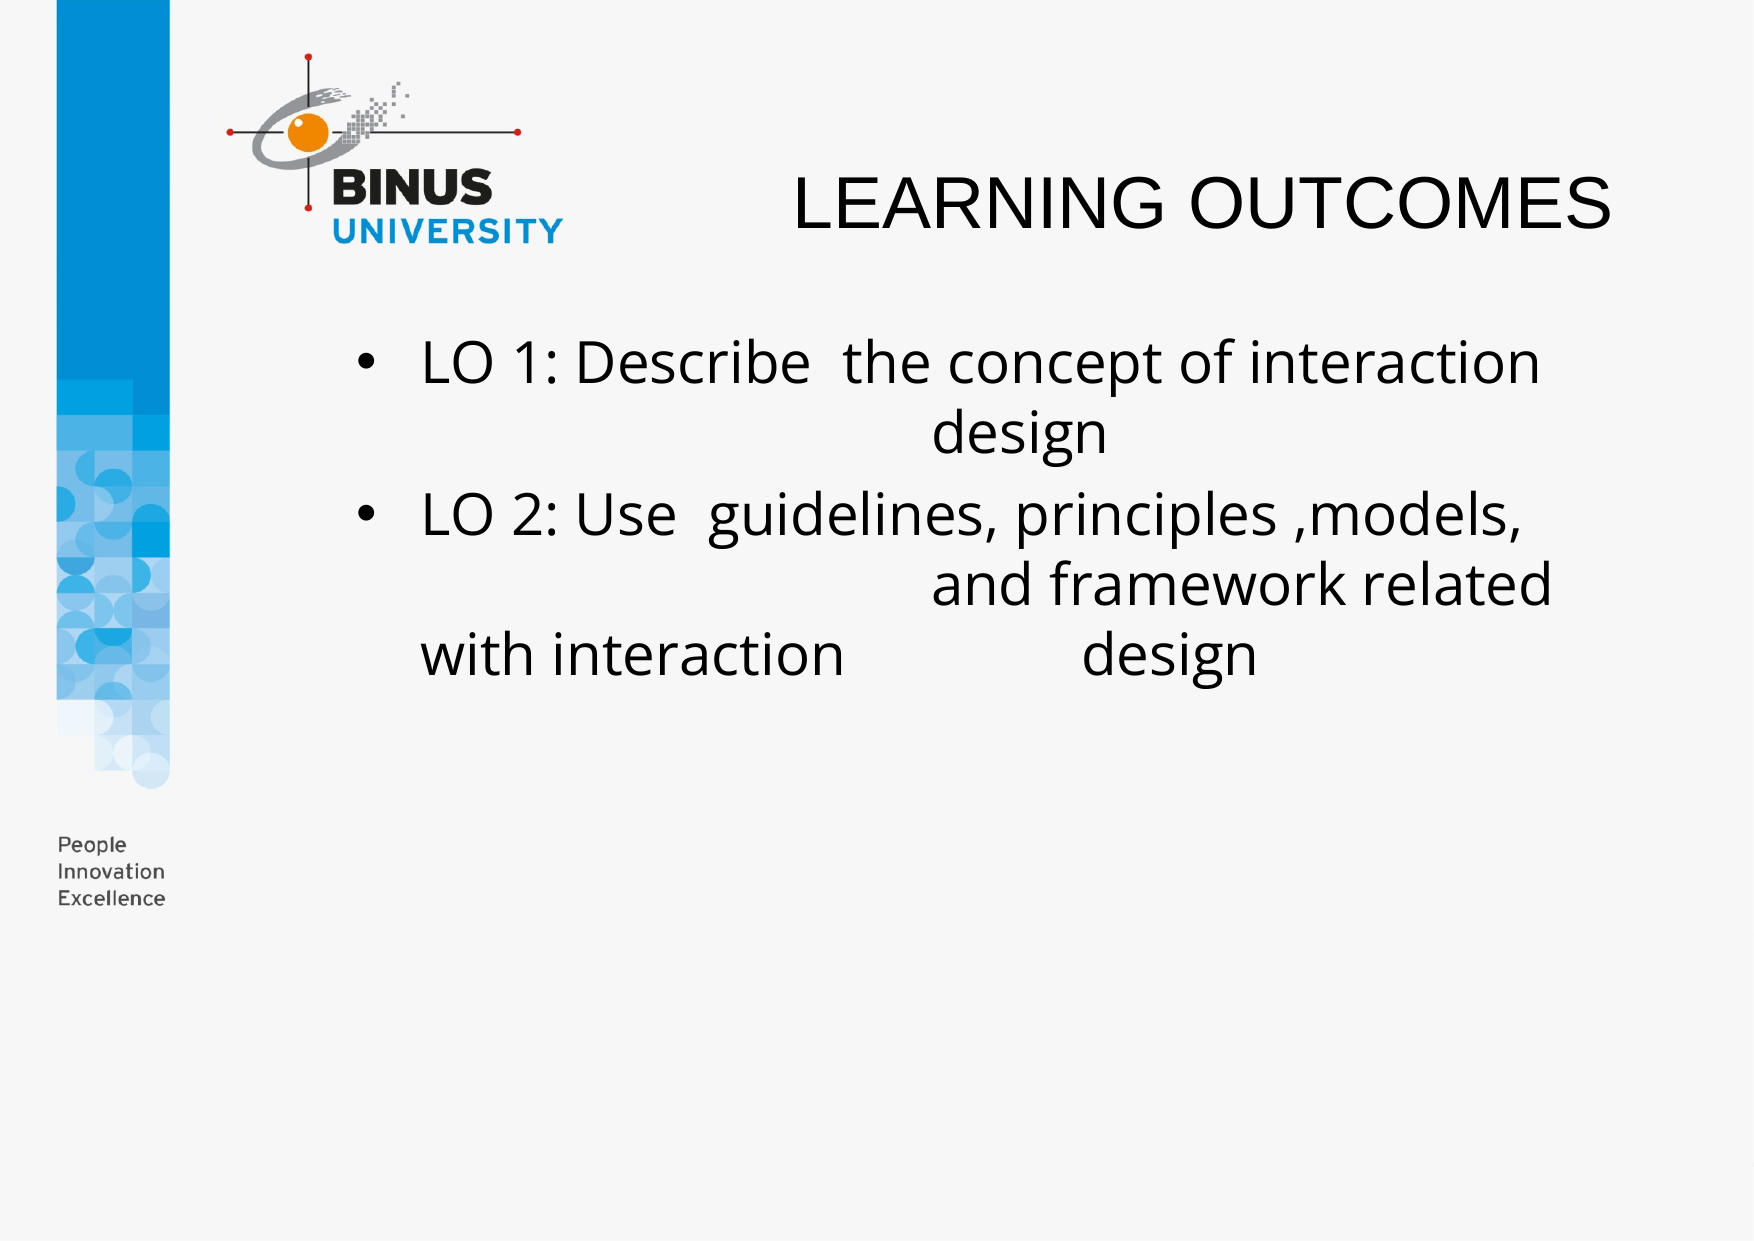

LEARNING OUTCOMES
LO 1: Describe  the concept of interaction 			    design
LO 2: Use  guidelines, principles ,models, 			    and framework related with interaction 		    design